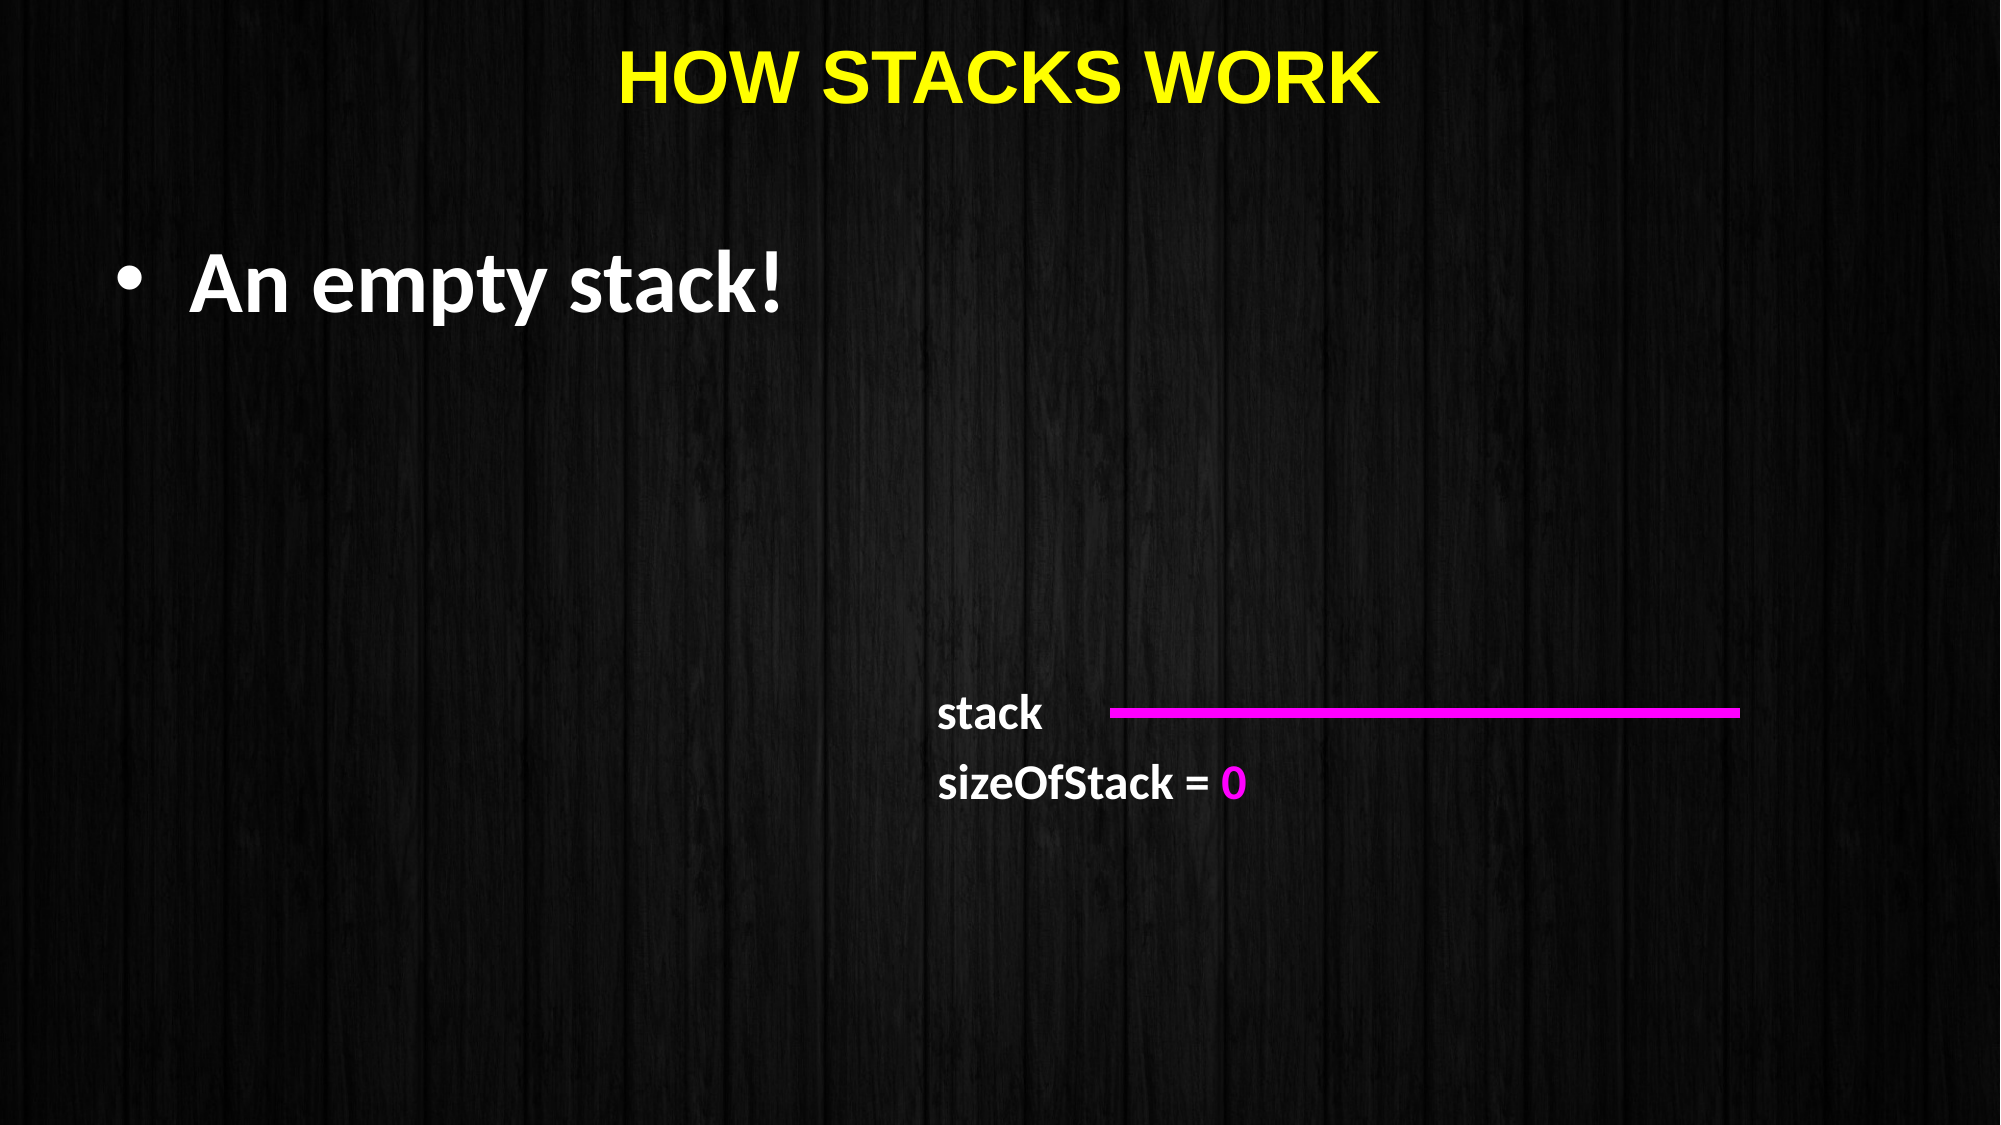

# How Stacks Work
An empty stack!
stack
sizeOfStack = 0